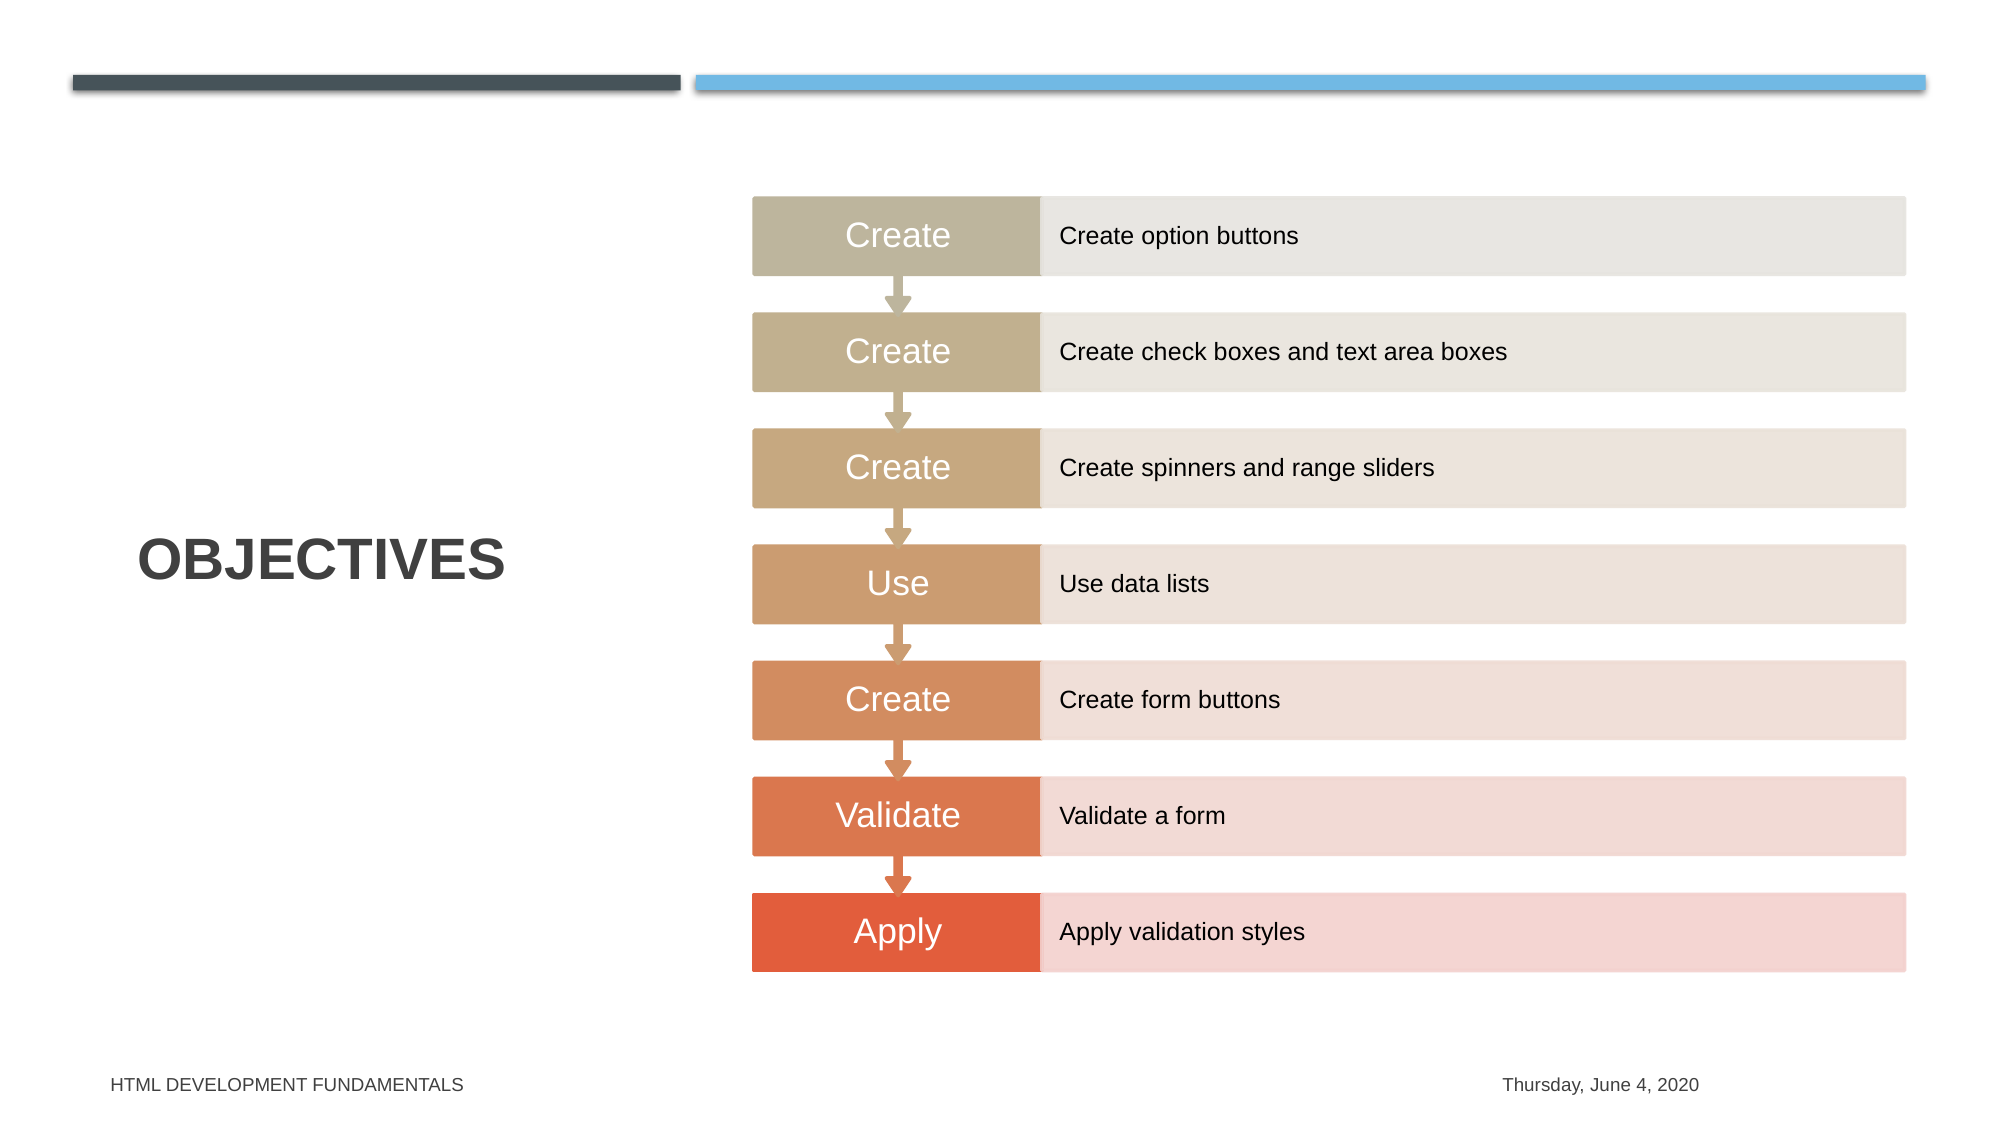

# Objectives
Apply
Apply validation styles
Validate
Validate a form
Create
Create form buttons
Use
Use data lists
Create
Create spinners and range sliders
Create
Create check boxes and text area boxes
Create
Create option buttons
HTML Development Fundamentals
Thursday, June 4, 2020
3